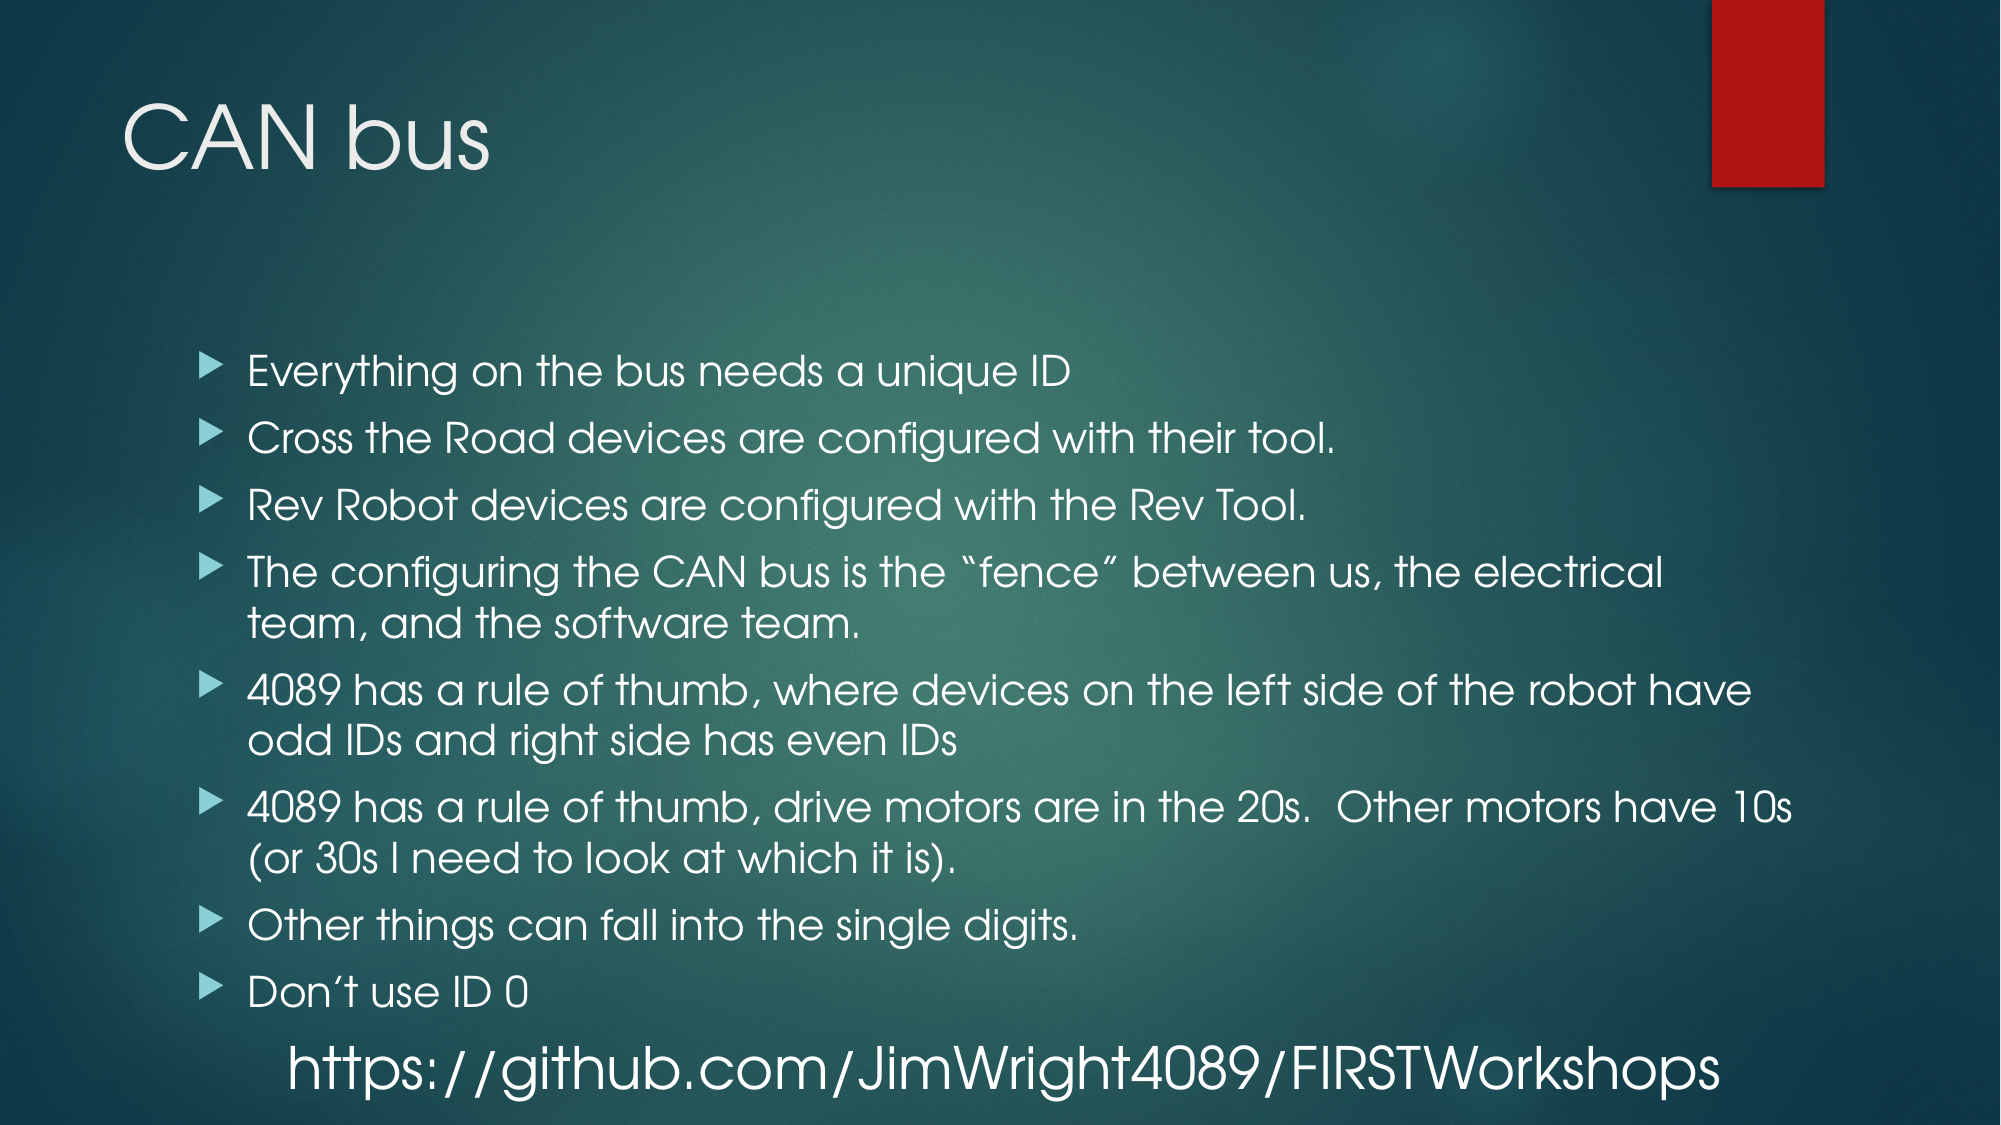

# CAN bus
Everything on the bus needs a unique ID
Cross the Road devices are configured with their tool.
Rev Robot devices are configured with the Rev Tool.
The configuring the CAN bus is the “fence” between us, the electrical team, and the software team.
4089 has a rule of thumb, where devices on the left side of the robot have odd IDs and right side has even IDs
4089 has a rule of thumb, drive motors are in the 20s.  Other motors have 10s (or 30s I need to look at which it is).
Other things can fall into the single digits.
Don’t use ID 0

https://github.com/JimWright4089/FIRSTWorkshops